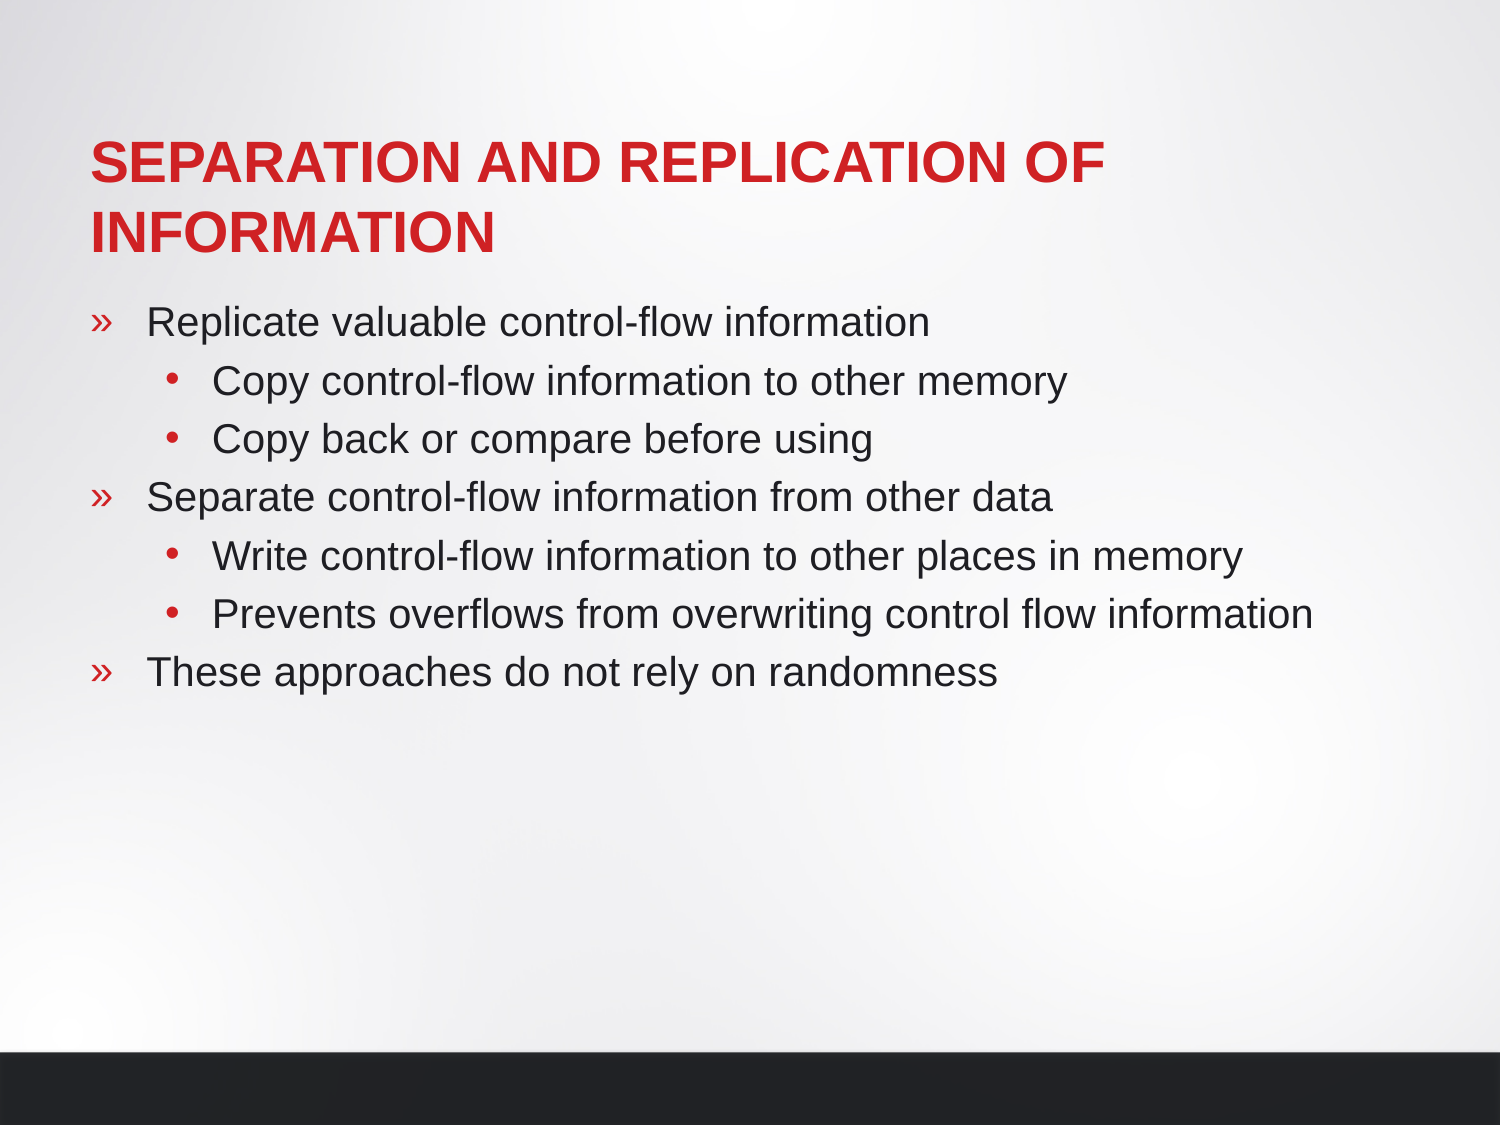

# Separation and replication of information
Replicate valuable control-flow information
Copy control-flow information to other memory
Copy back or compare before using
Separate control-flow information from other data
Write control-flow information to other places in memory
Prevents overflows from overwriting control flow information
These approaches do not rely on randomness